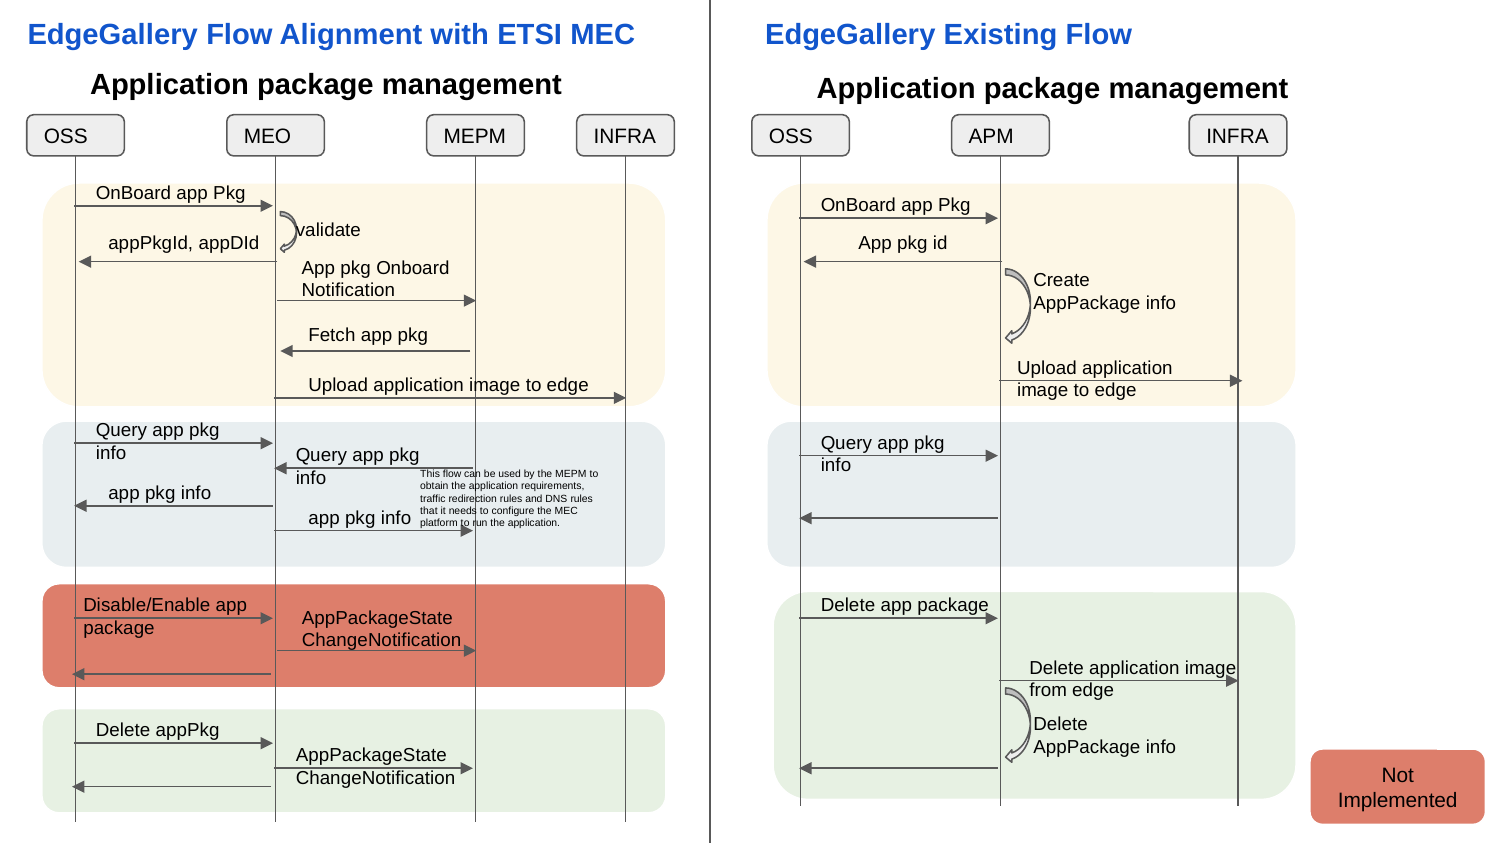

EdgeGallery Flow Alignment with ETSI MEC

EdgeGallery Existing Flow

Application package management
Application package management
OSS
MEO
MEPM
INFRA
OSS
APM
INFRA
OnBoard app Pkg
OnBoard app Pkg

validate

appPkgId, appDId

App pkg id
App pkg Onboard Notification
Create AppPackage info

Fetch app pkg
Upload application image to edge
Upload application image to edge
Query app pkg info
Query app pkg info

Query app pkg info
This flow can be used by the MEPM to obtain the application requirements, traffic redirection rules and DNS rules that it needs to configure the MEC platform to run the application.
app pkg info
app pkg info
Disable/Enable app package
Delete app package

AppPackageState
ChangeNotification

Delete application image from edge

Delete AppPackage info
Delete appPkg

AppPackageState
ChangeNotification
Not Implemented